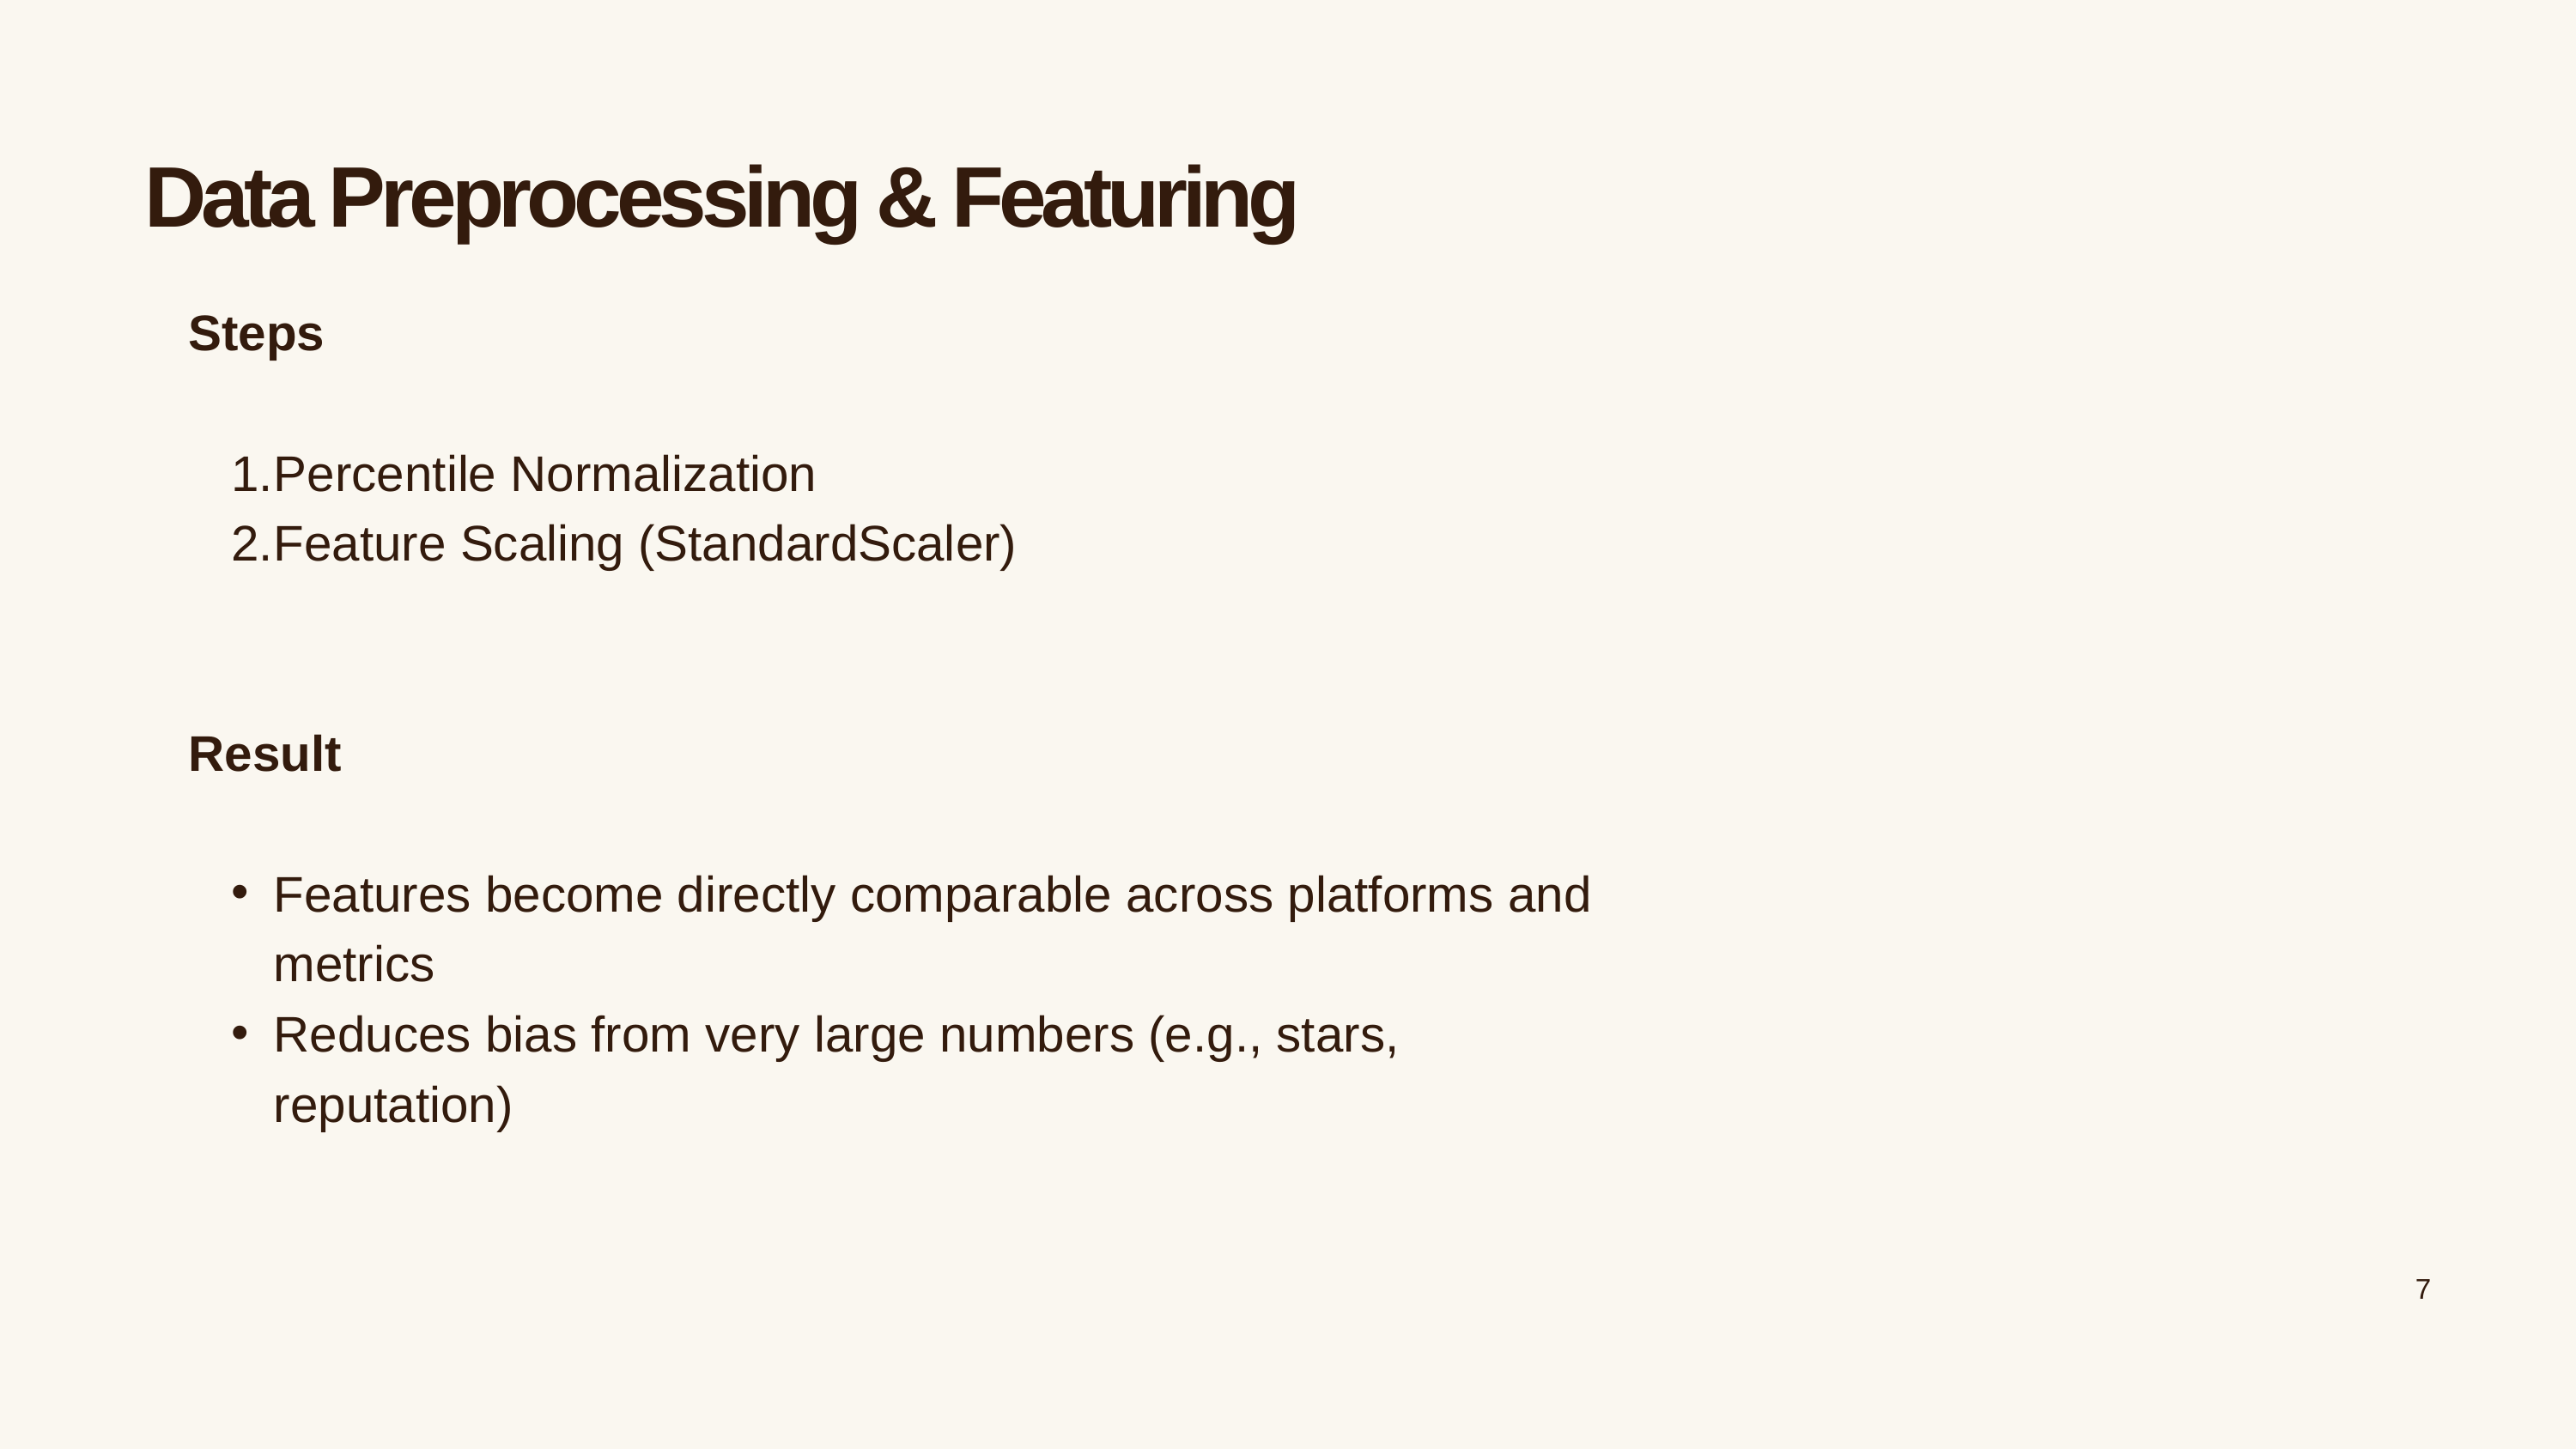

Data Preprocessing & Featuring
Steps

Percentile Normalization
Feature Scaling (StandardScaler)

Result

Features become directly comparable across platforms and metrics
Reduces bias from very large numbers (e.g., stars, reputation)

7